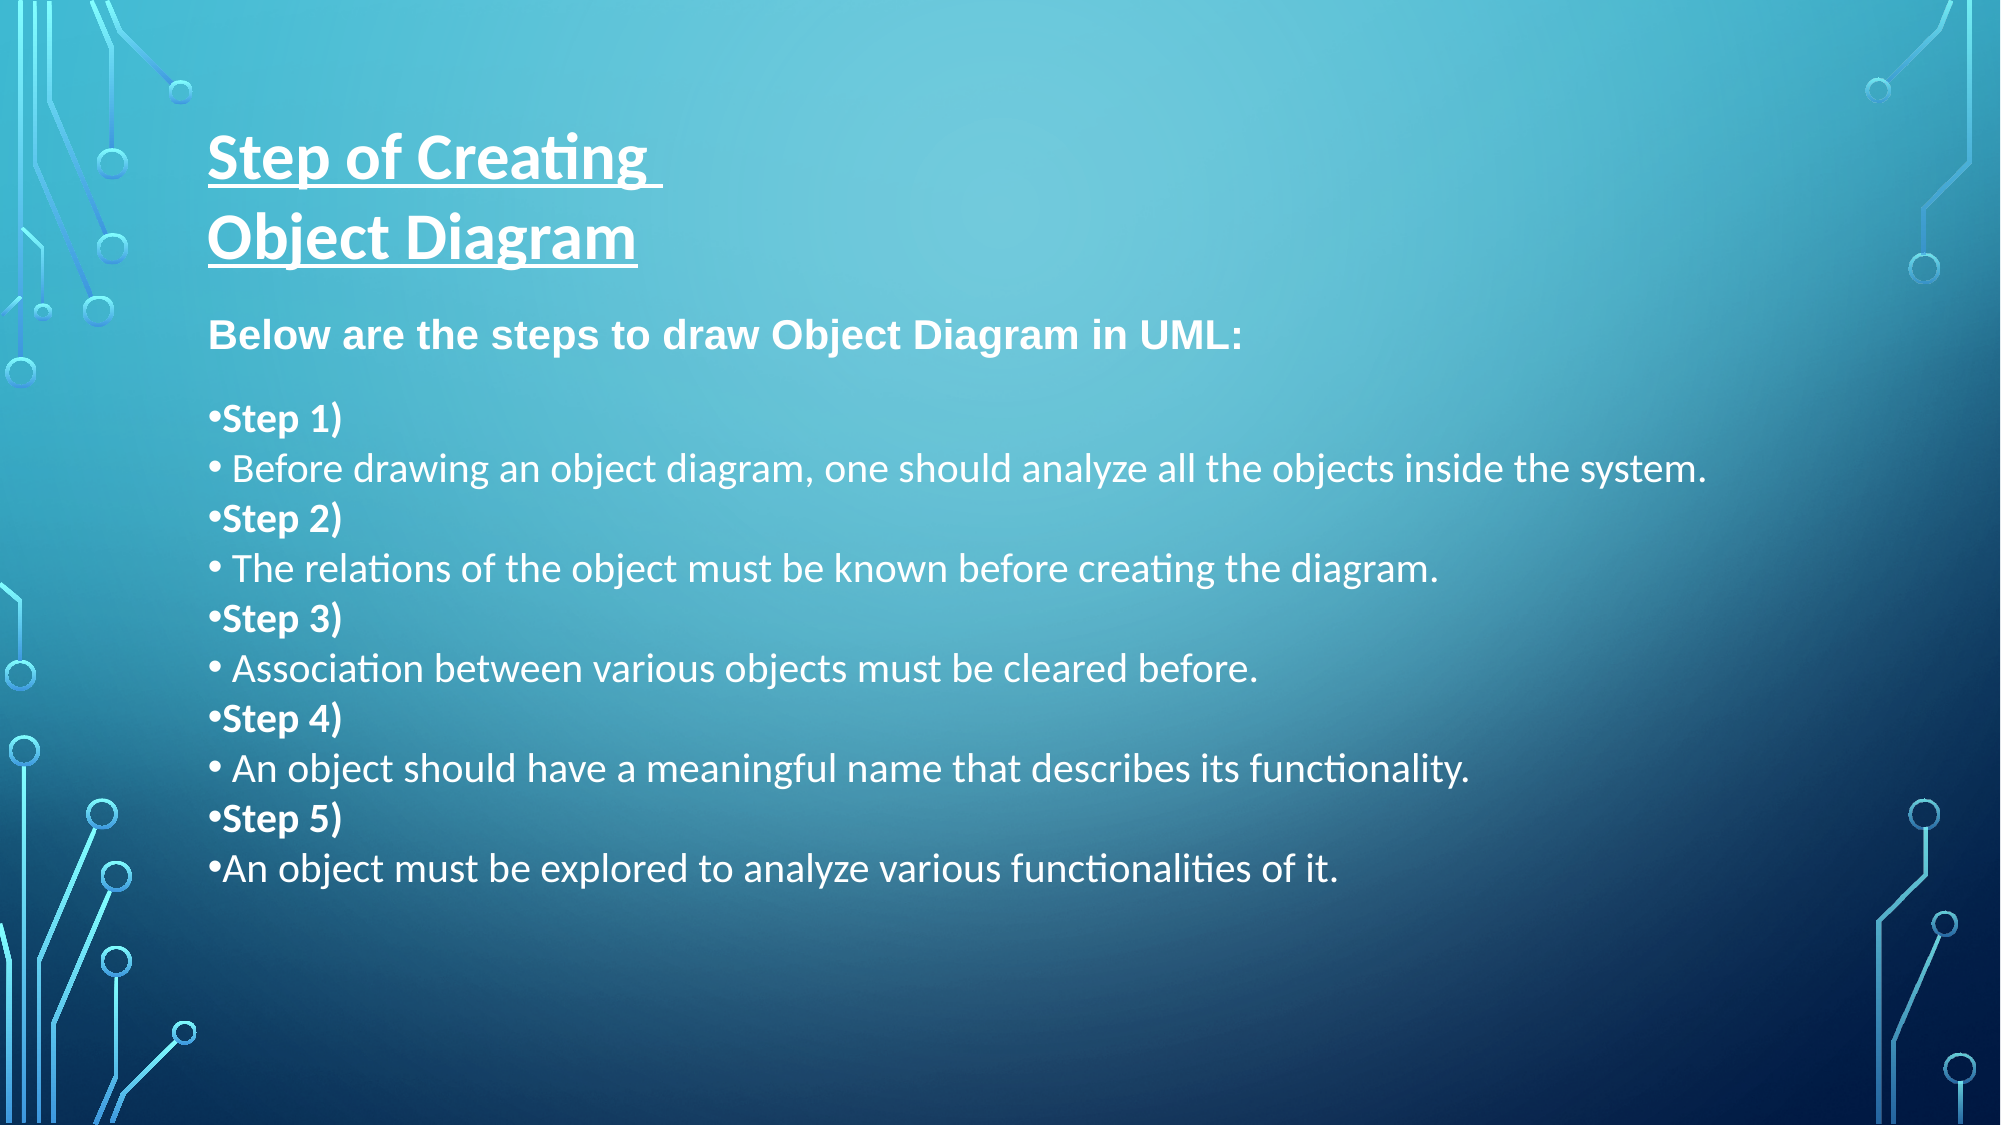

Step of Creating
Object Diagram
Below are the steps to draw Object Diagram in UML:
Step 1)
 Before drawing an object diagram, one should analyze all the objects inside the system.
Step 2)
 The relations of the object must be known before creating the diagram.
Step 3)
 Association between various objects must be cleared before.
Step 4)
 An object should have a meaningful name that describes its functionality.
Step 5)
An object must be explored to analyze various functionalities of it.